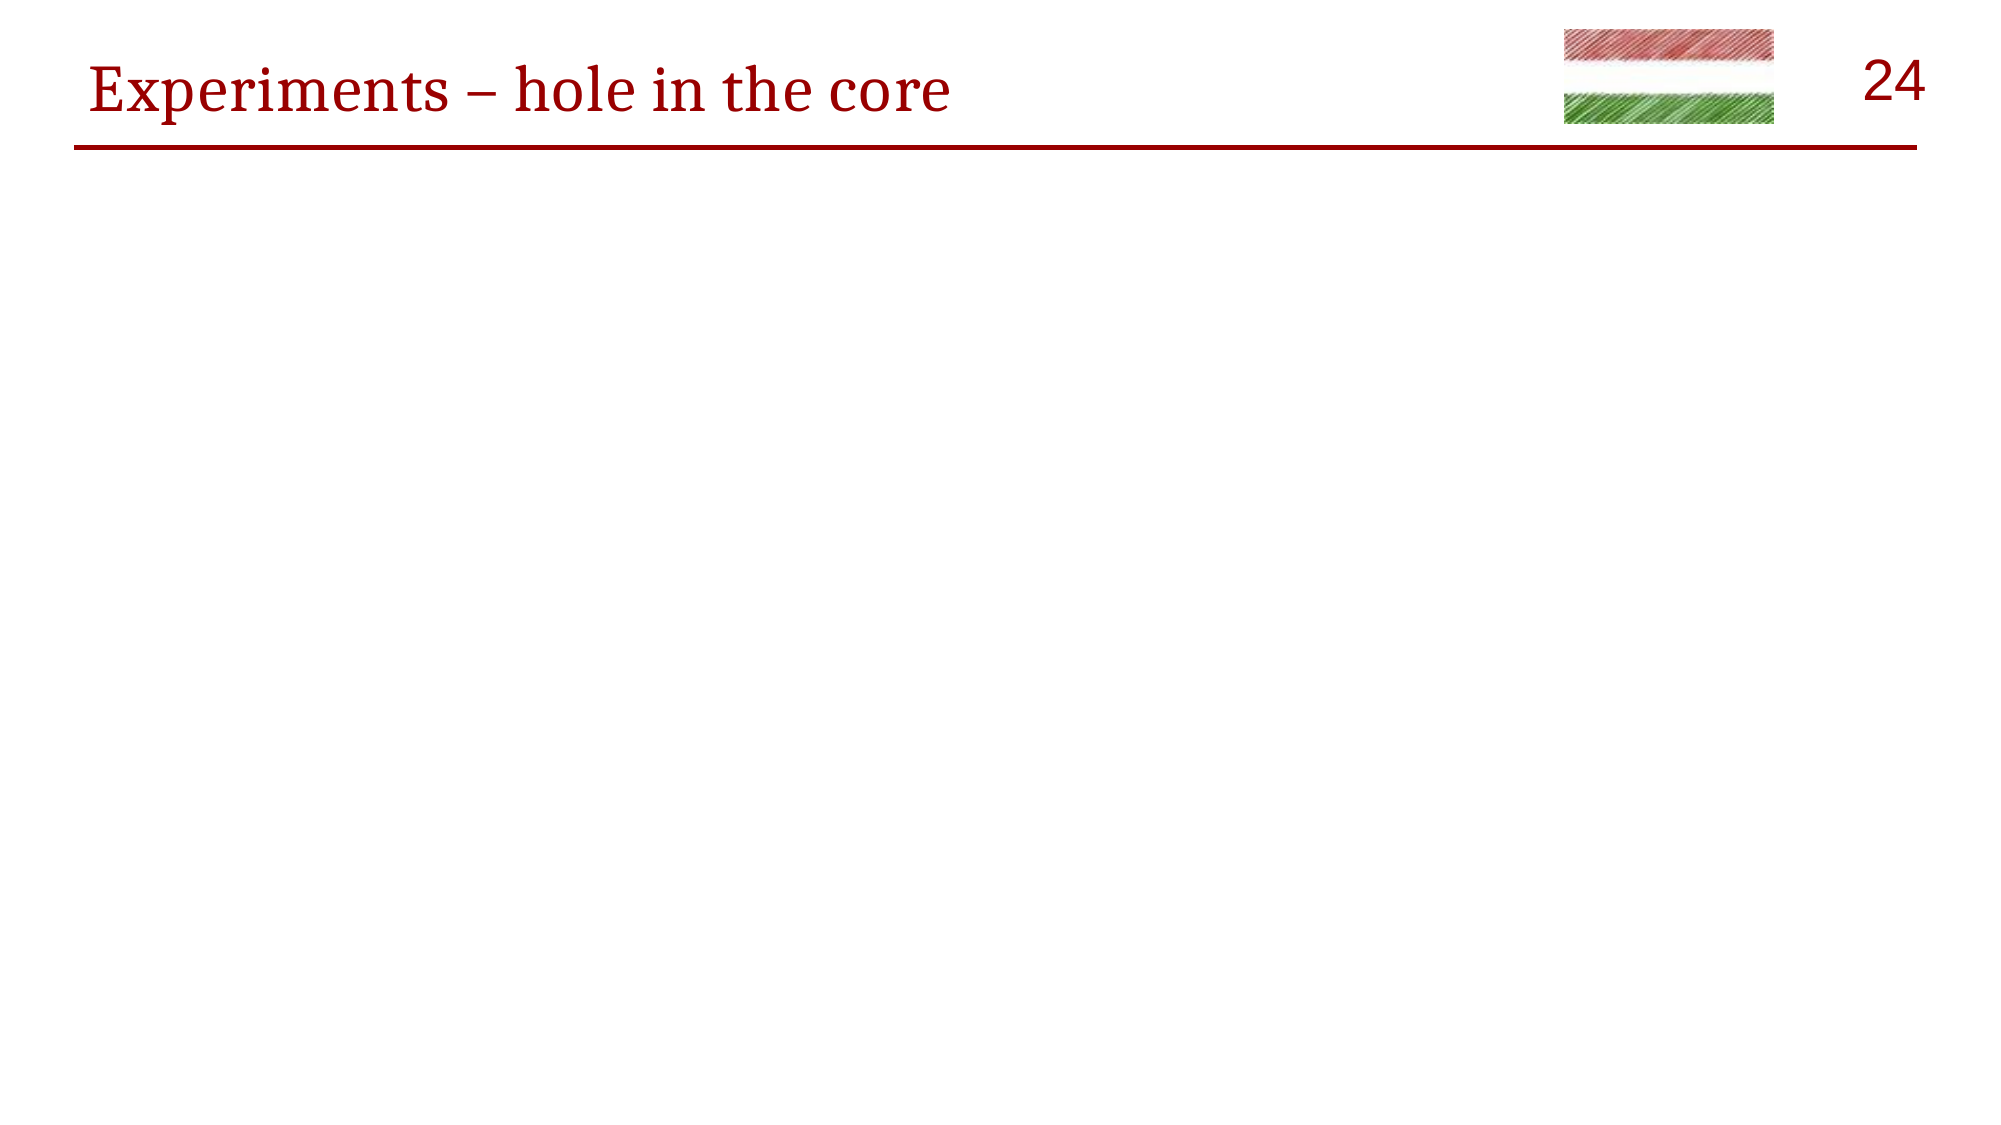

# Experiments – hole in the core